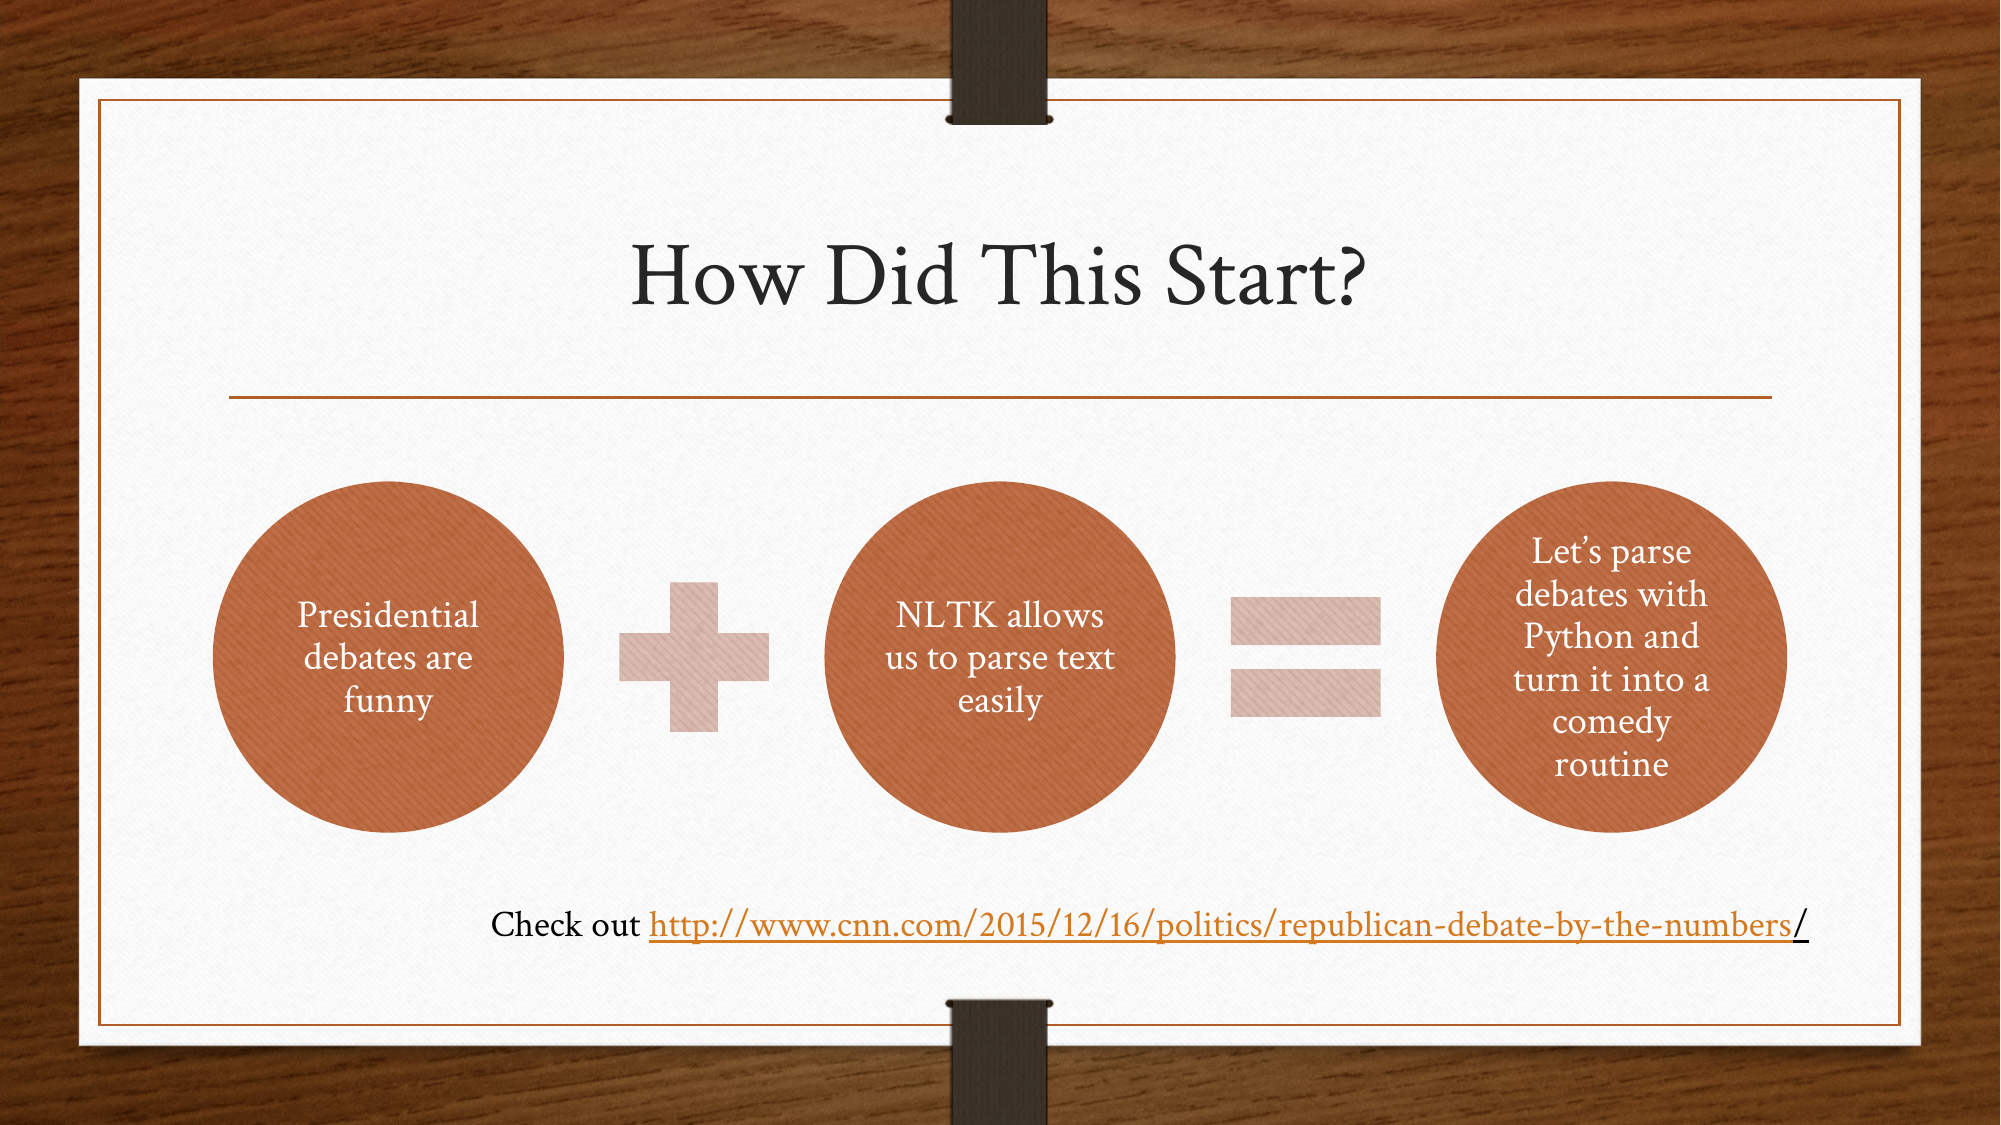

# How Did This Start?
Presidential debates are funny

NLTK allows us to parse text easily

Let’s parse debates with Python and turn it into a comedy routine
Check out http://www.cnn.com/2015/12/16/politics/republican-debate-by-the-numbers/